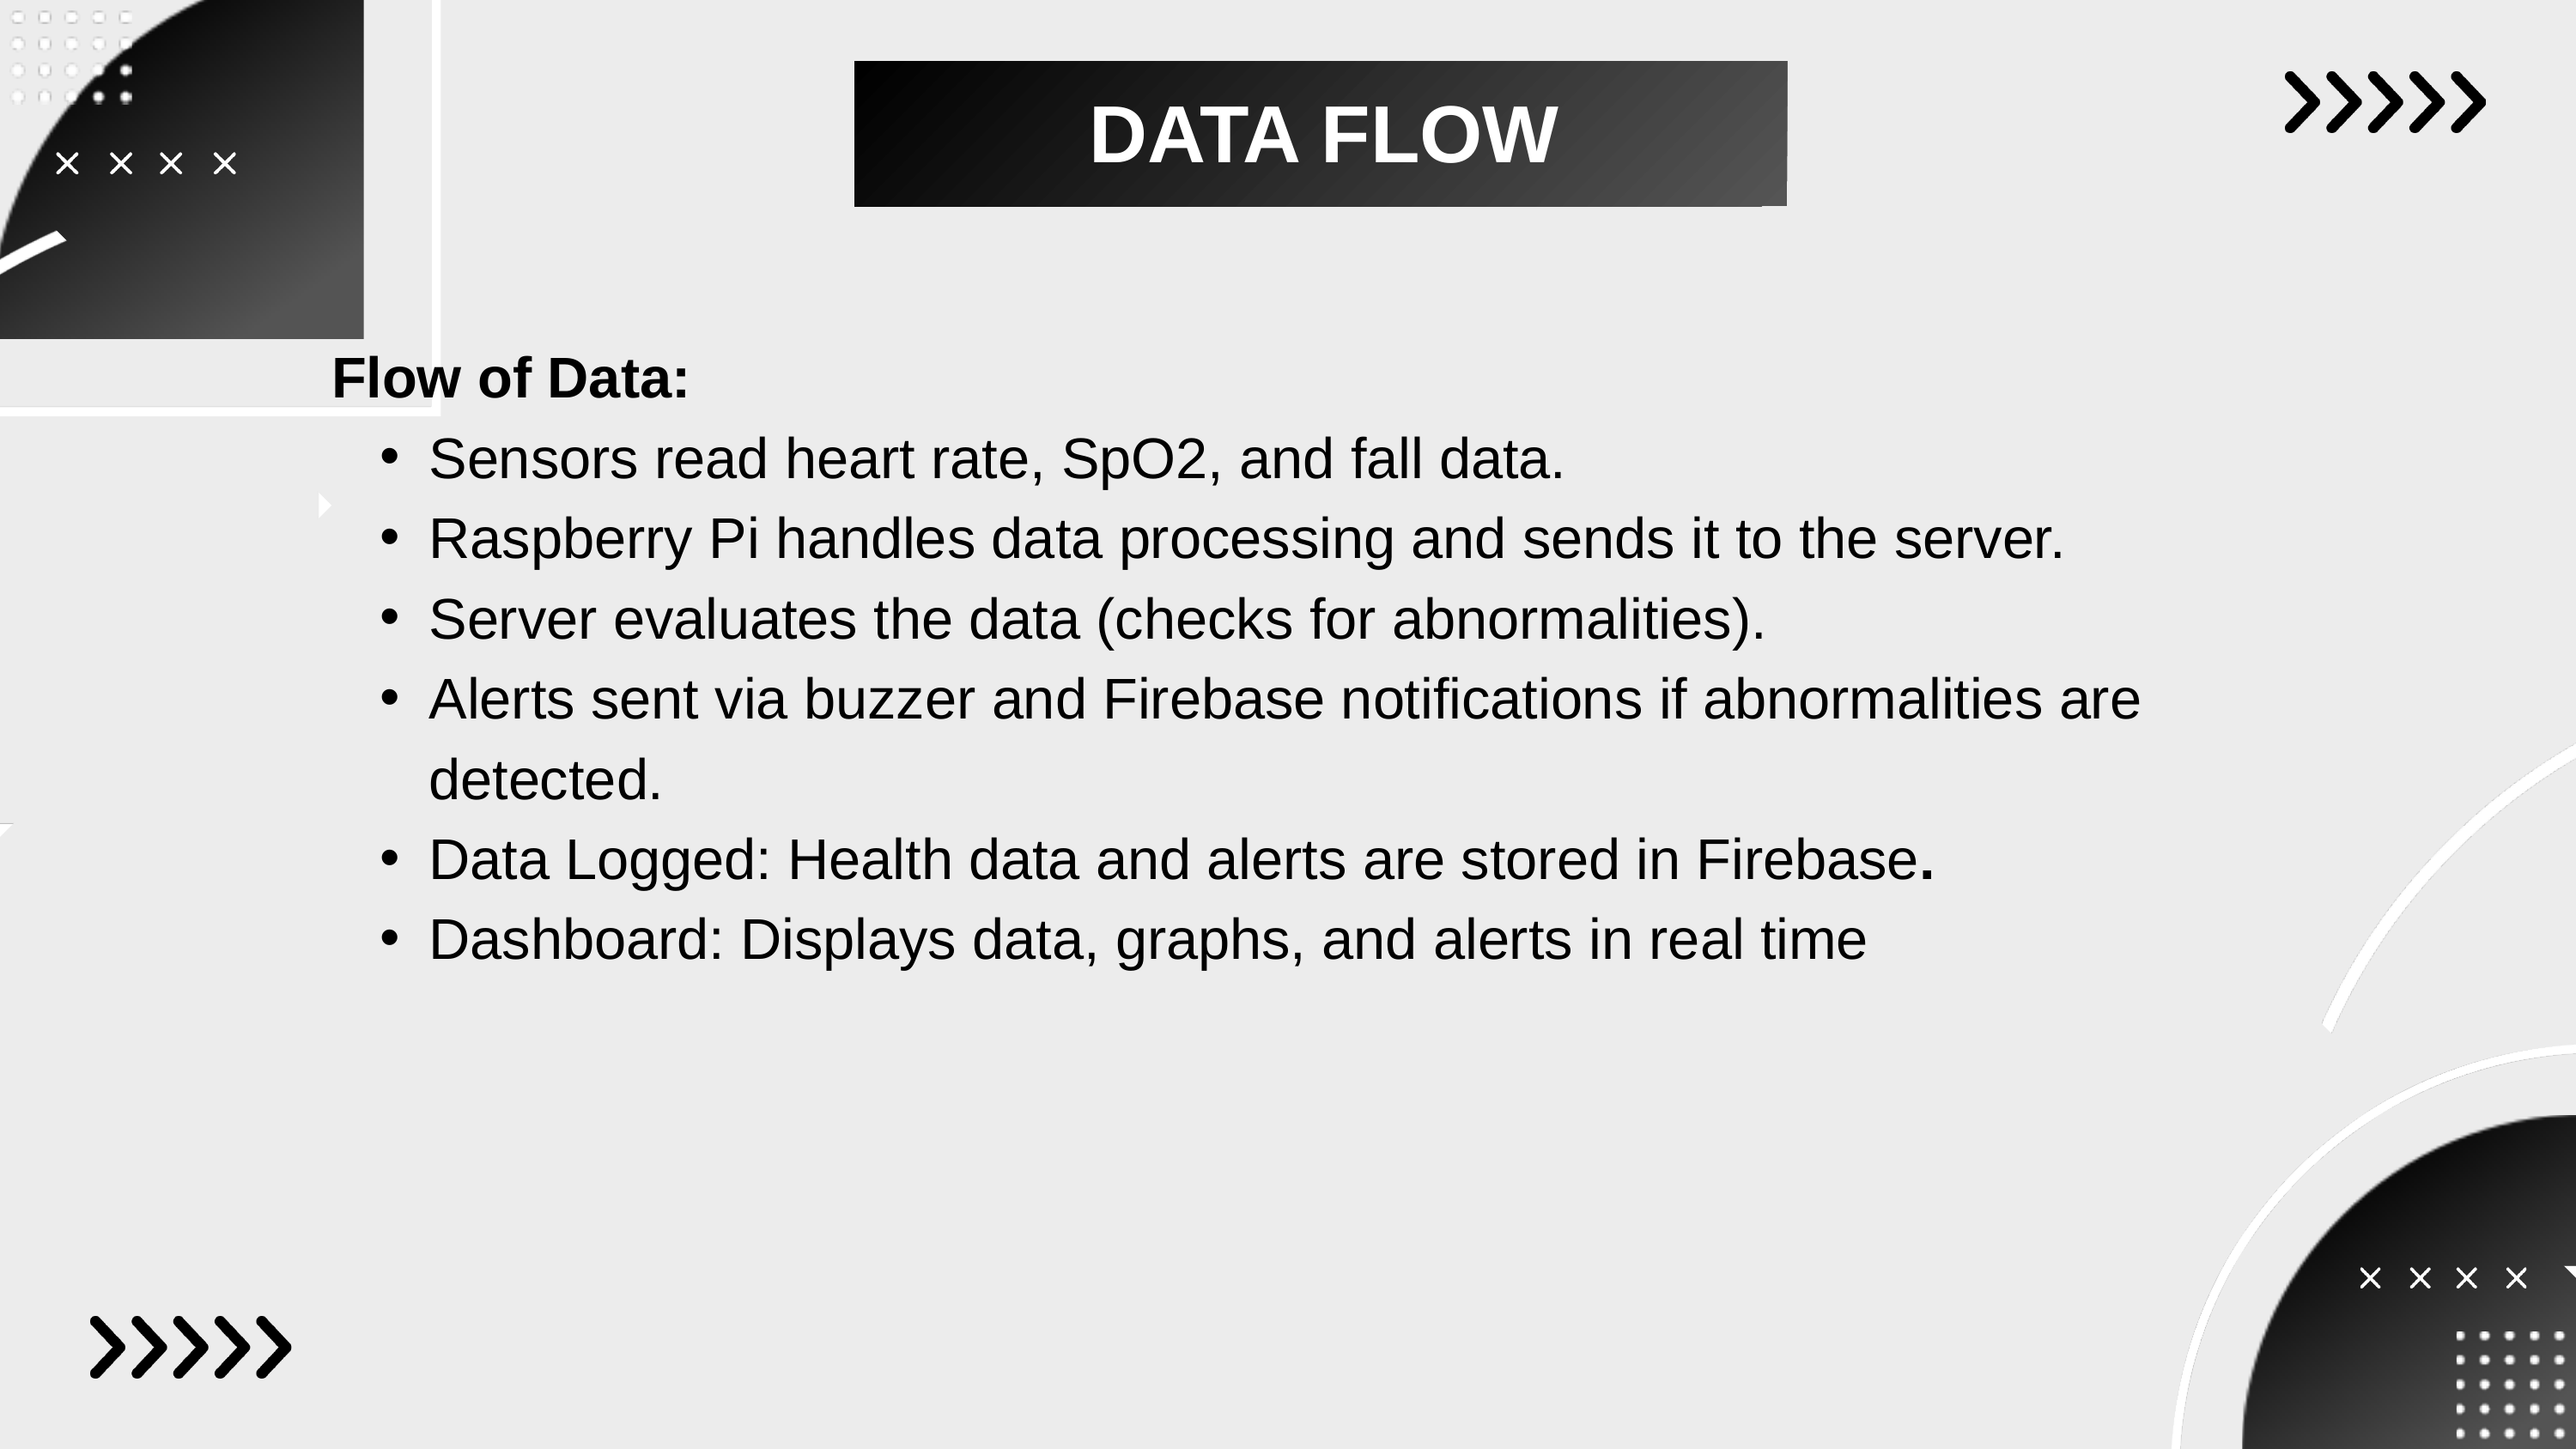

DATA FLOW

Flow of Data:
Sensors read heart rate, SpO2, and fall data.
Raspberry Pi handles data processing and sends it to the server.
Server evaluates the data (checks for abnormalities).
Alerts sent via buzzer and Firebase notifications if abnormalities are detected.
Data Logged: Health data and alerts are stored in Firebase.
Dashboard: Displays data, graphs, and alerts in real time